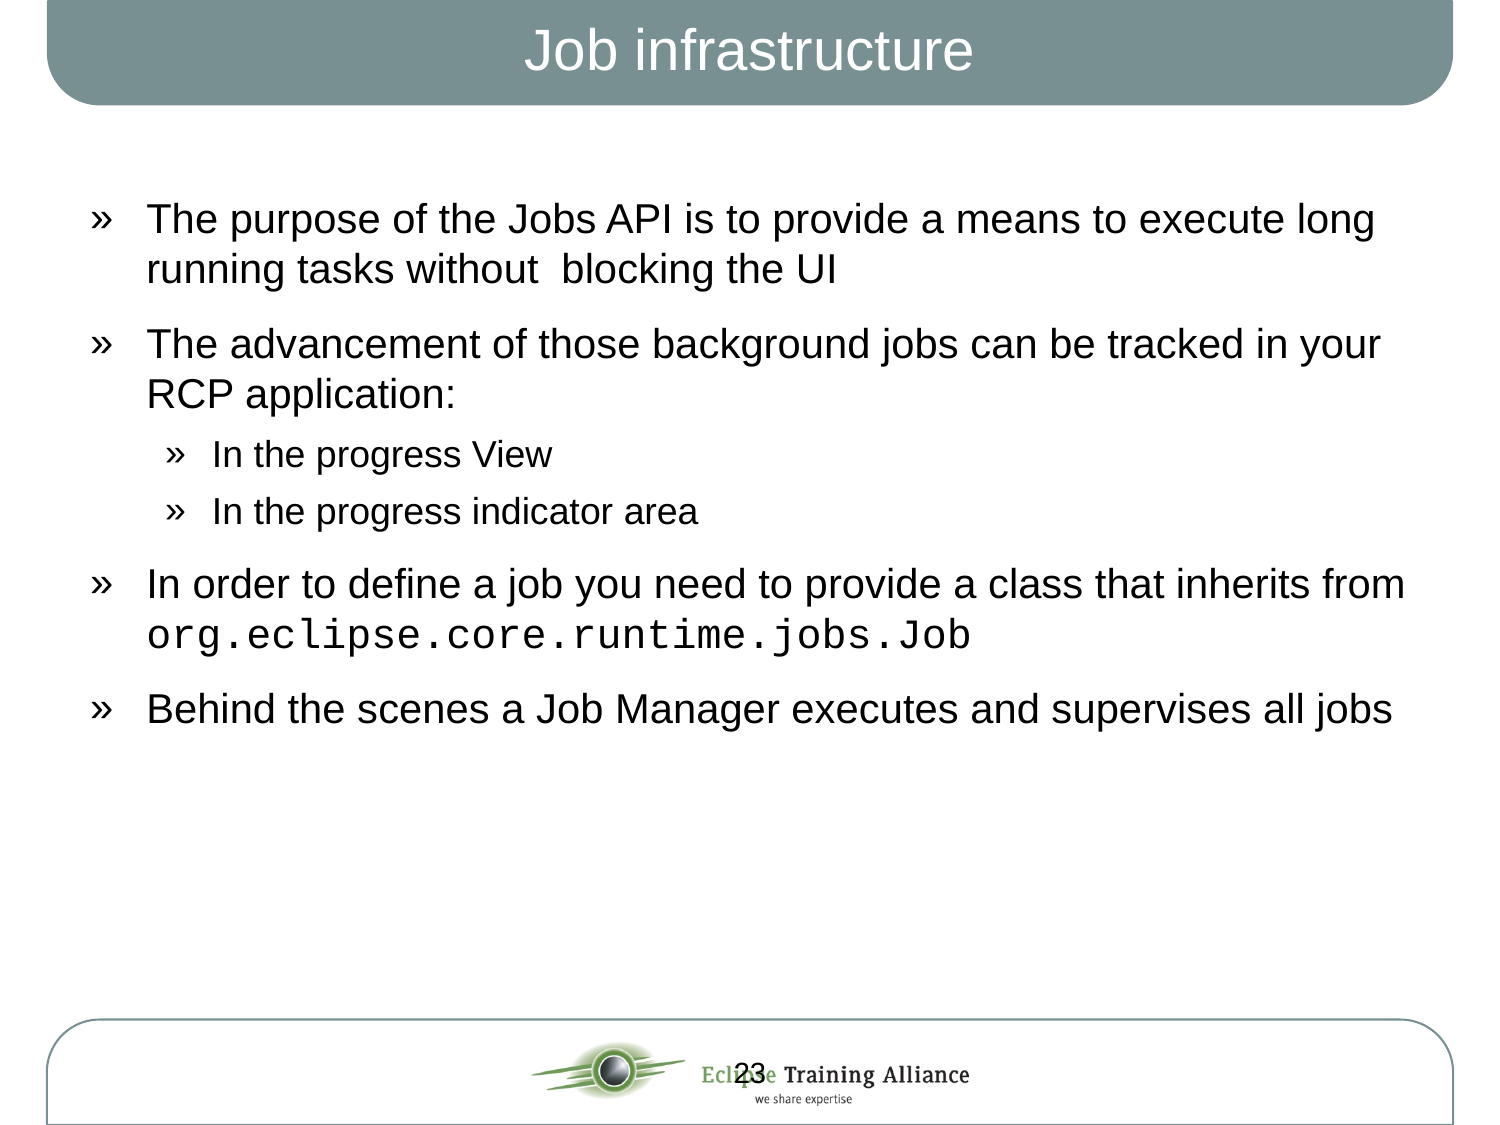

# Job infrastructure
The purpose of the Jobs API is to provide a means to execute long running tasks without  blocking the UI
The advancement of those background jobs can be tracked in your RCP application:
In the progress View
In the progress indicator area
In order to define a job you need to provide a class that inherits from org.eclipse.core.runtime.jobs.Job
Behind the scenes a Job Manager executes and supervises all jobs
23